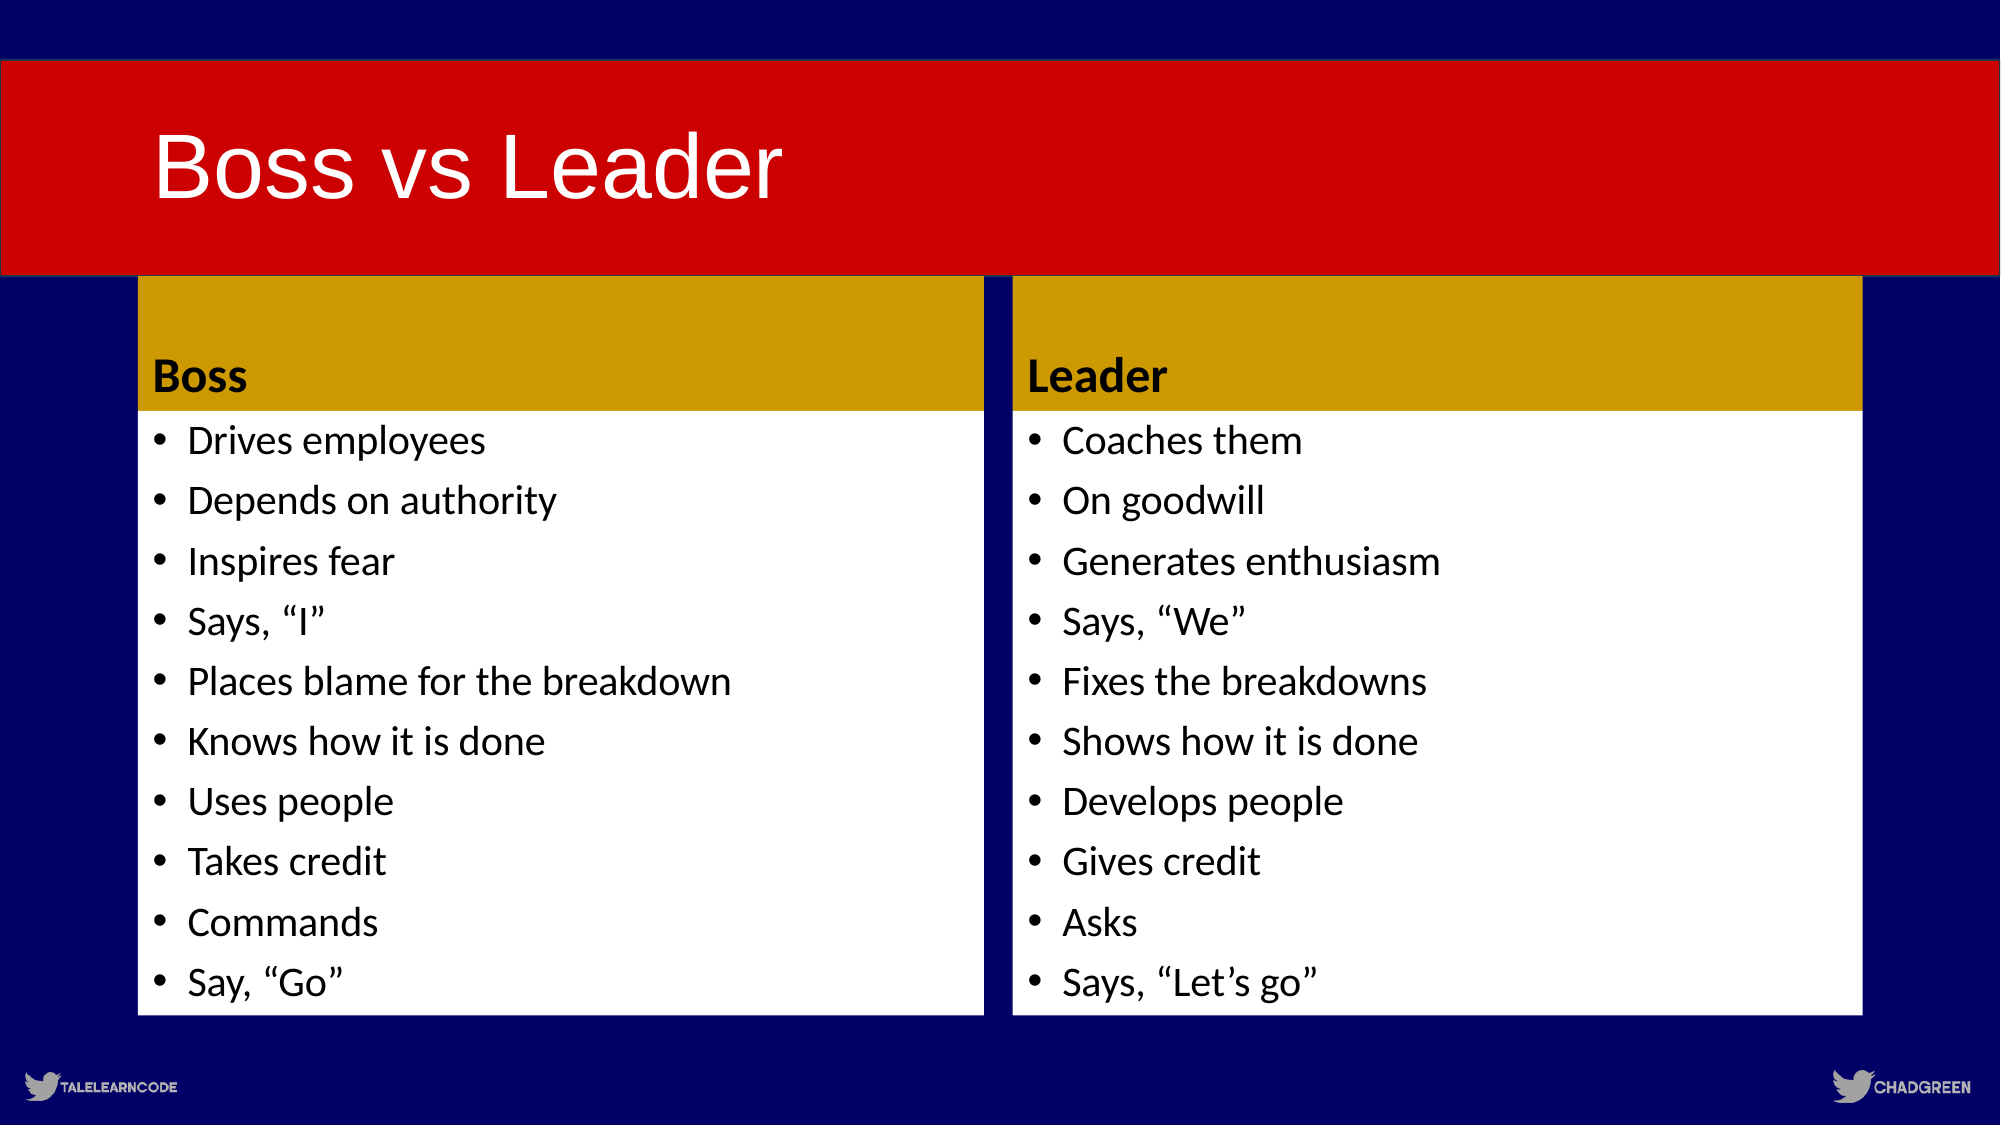

# Boss vs Leader
Boss
Leader
Drives employees
Depends on authority
Inspires fear
Says, “I”
Places blame for the breakdown
Knows how it is done
Uses people
Takes credit
Commands
Say, “Go”
Coaches them
On goodwill
Generates enthusiasm
Says, “We”
Fixes the breakdowns
Shows how it is done
Develops people
Gives credit
Asks
Says, “Let’s go”